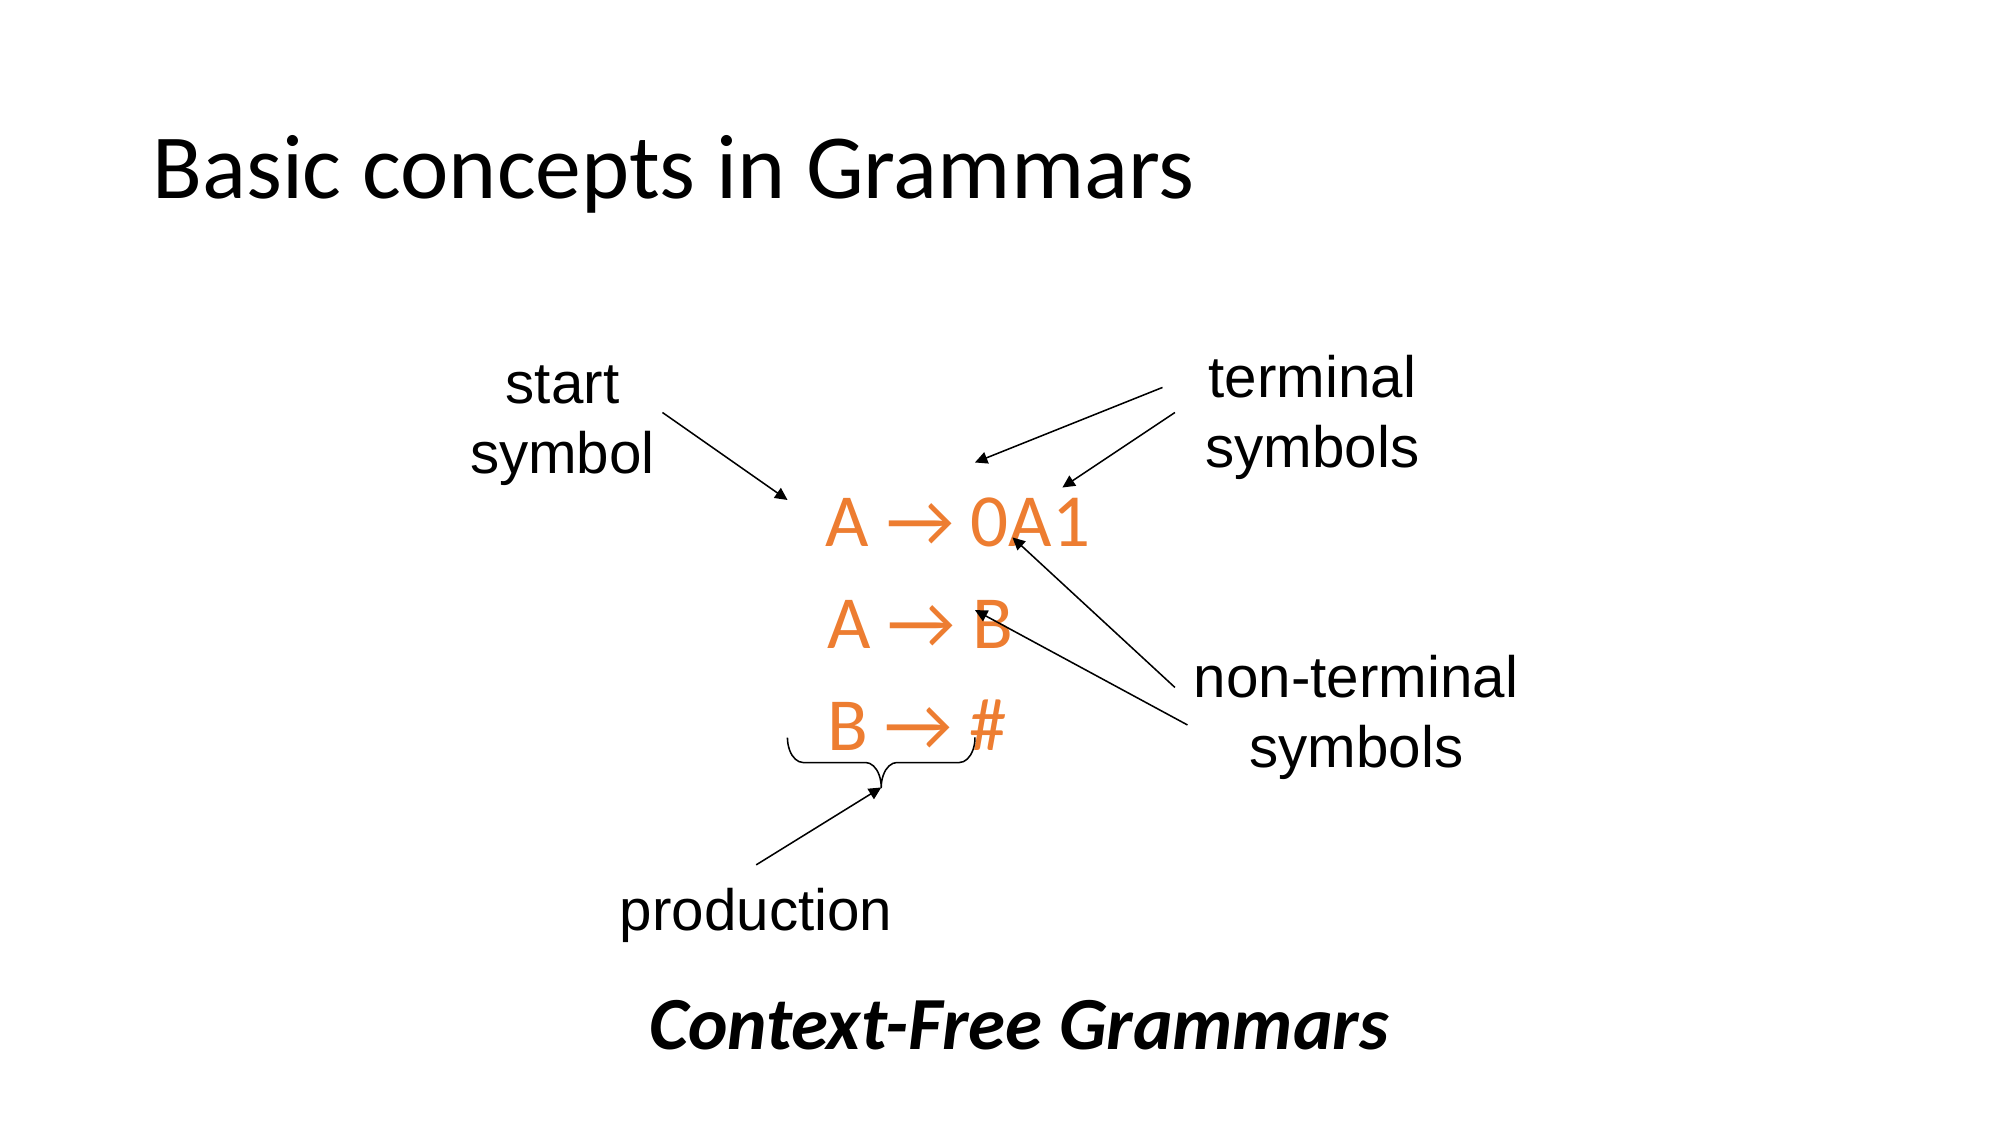

# Basic concepts in Grammars

				              A → 0A1
				           A → B
				           B → #
terminal symbols
start symbol

non-terminal symbols

production
Context-Free Grammars